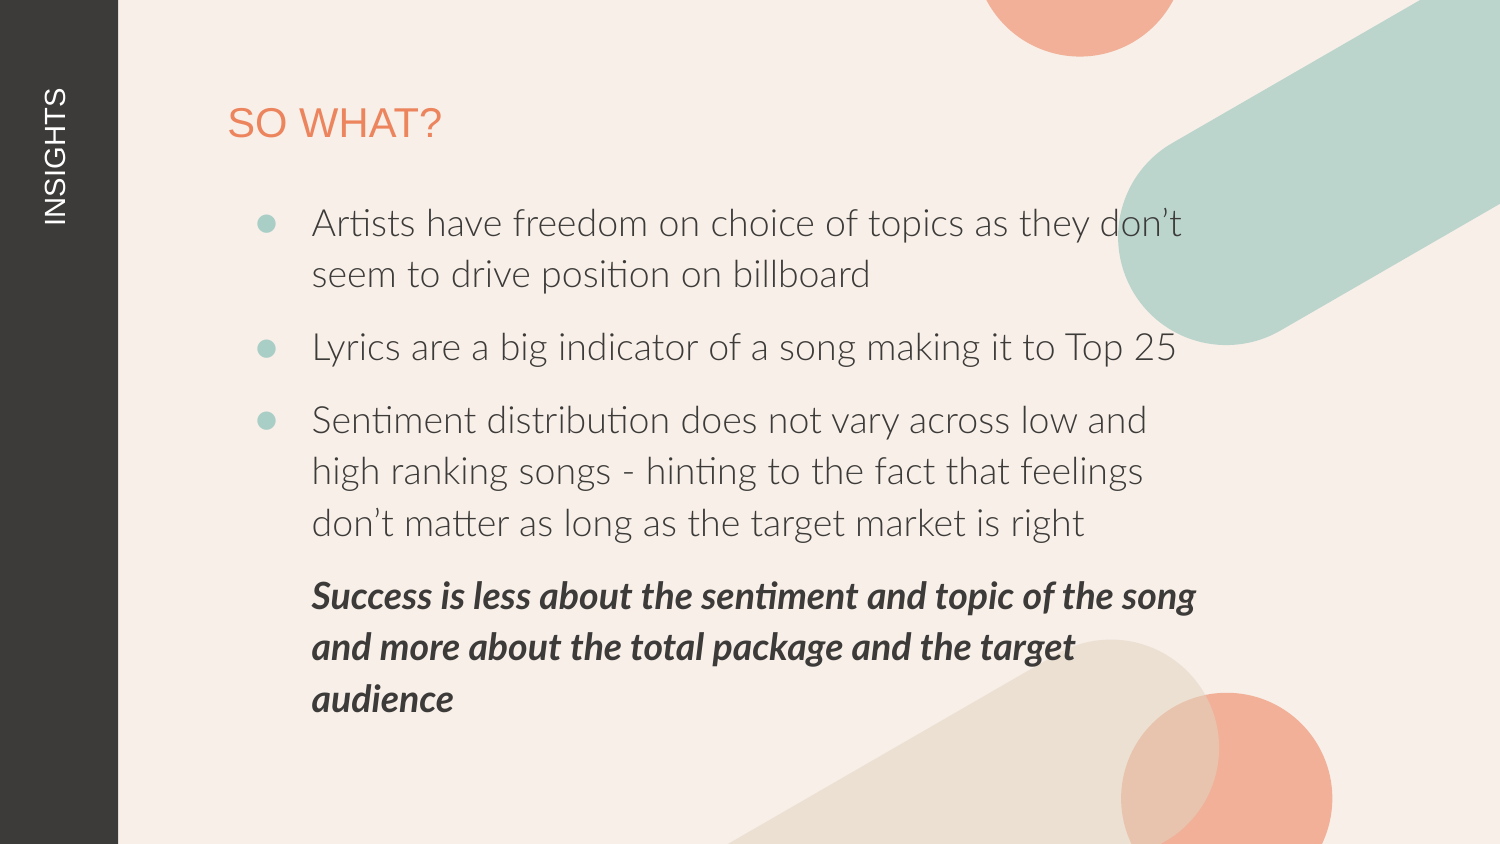

SO WHAT?
Artists have freedom on choice of topics as they don’t seem to drive position on billboard
Lyrics are a big indicator of a song making it to Top 25
Sentiment distribution does not vary across low and high ranking songs - hinting to the fact that feelings don’t matter as long as the target market is right
Success is less about the sentiment and topic of the song and more about the total package and the target audience
# INSIGHTS